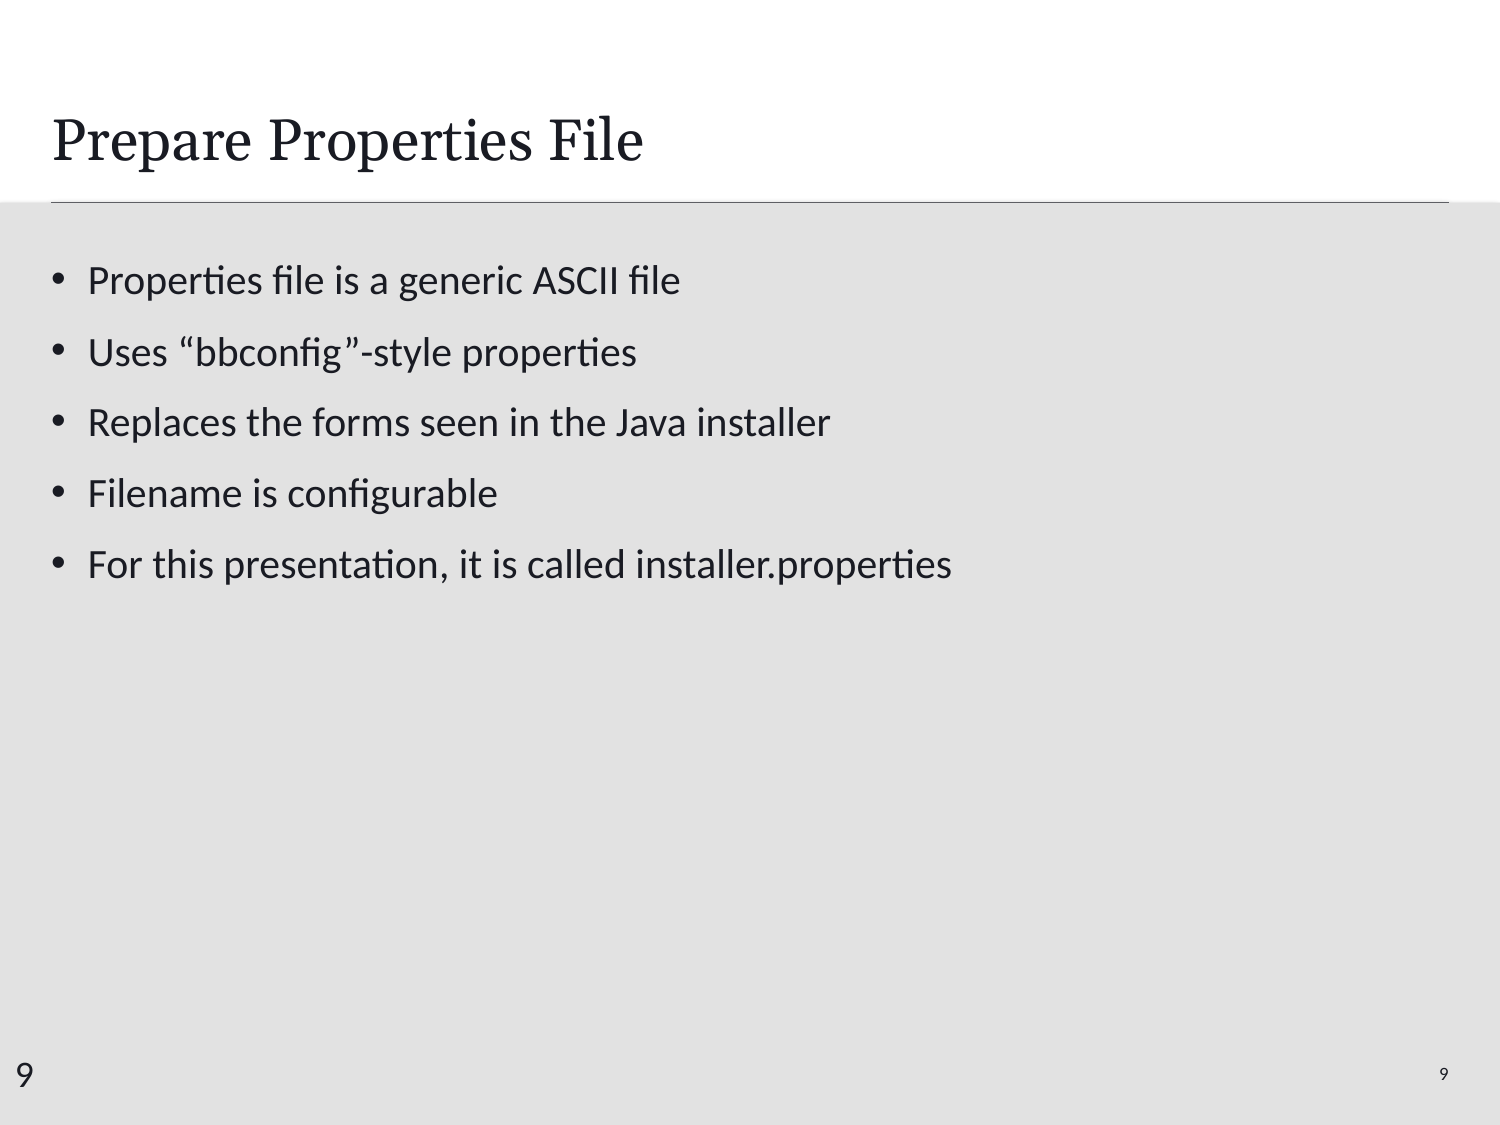

# Prepare Properties File
Properties file is a generic ASCII file
Uses “bbconfig”-style properties
Replaces the forms seen in the Java installer
Filename is configurable
For this presentation, it is called installer.properties
9